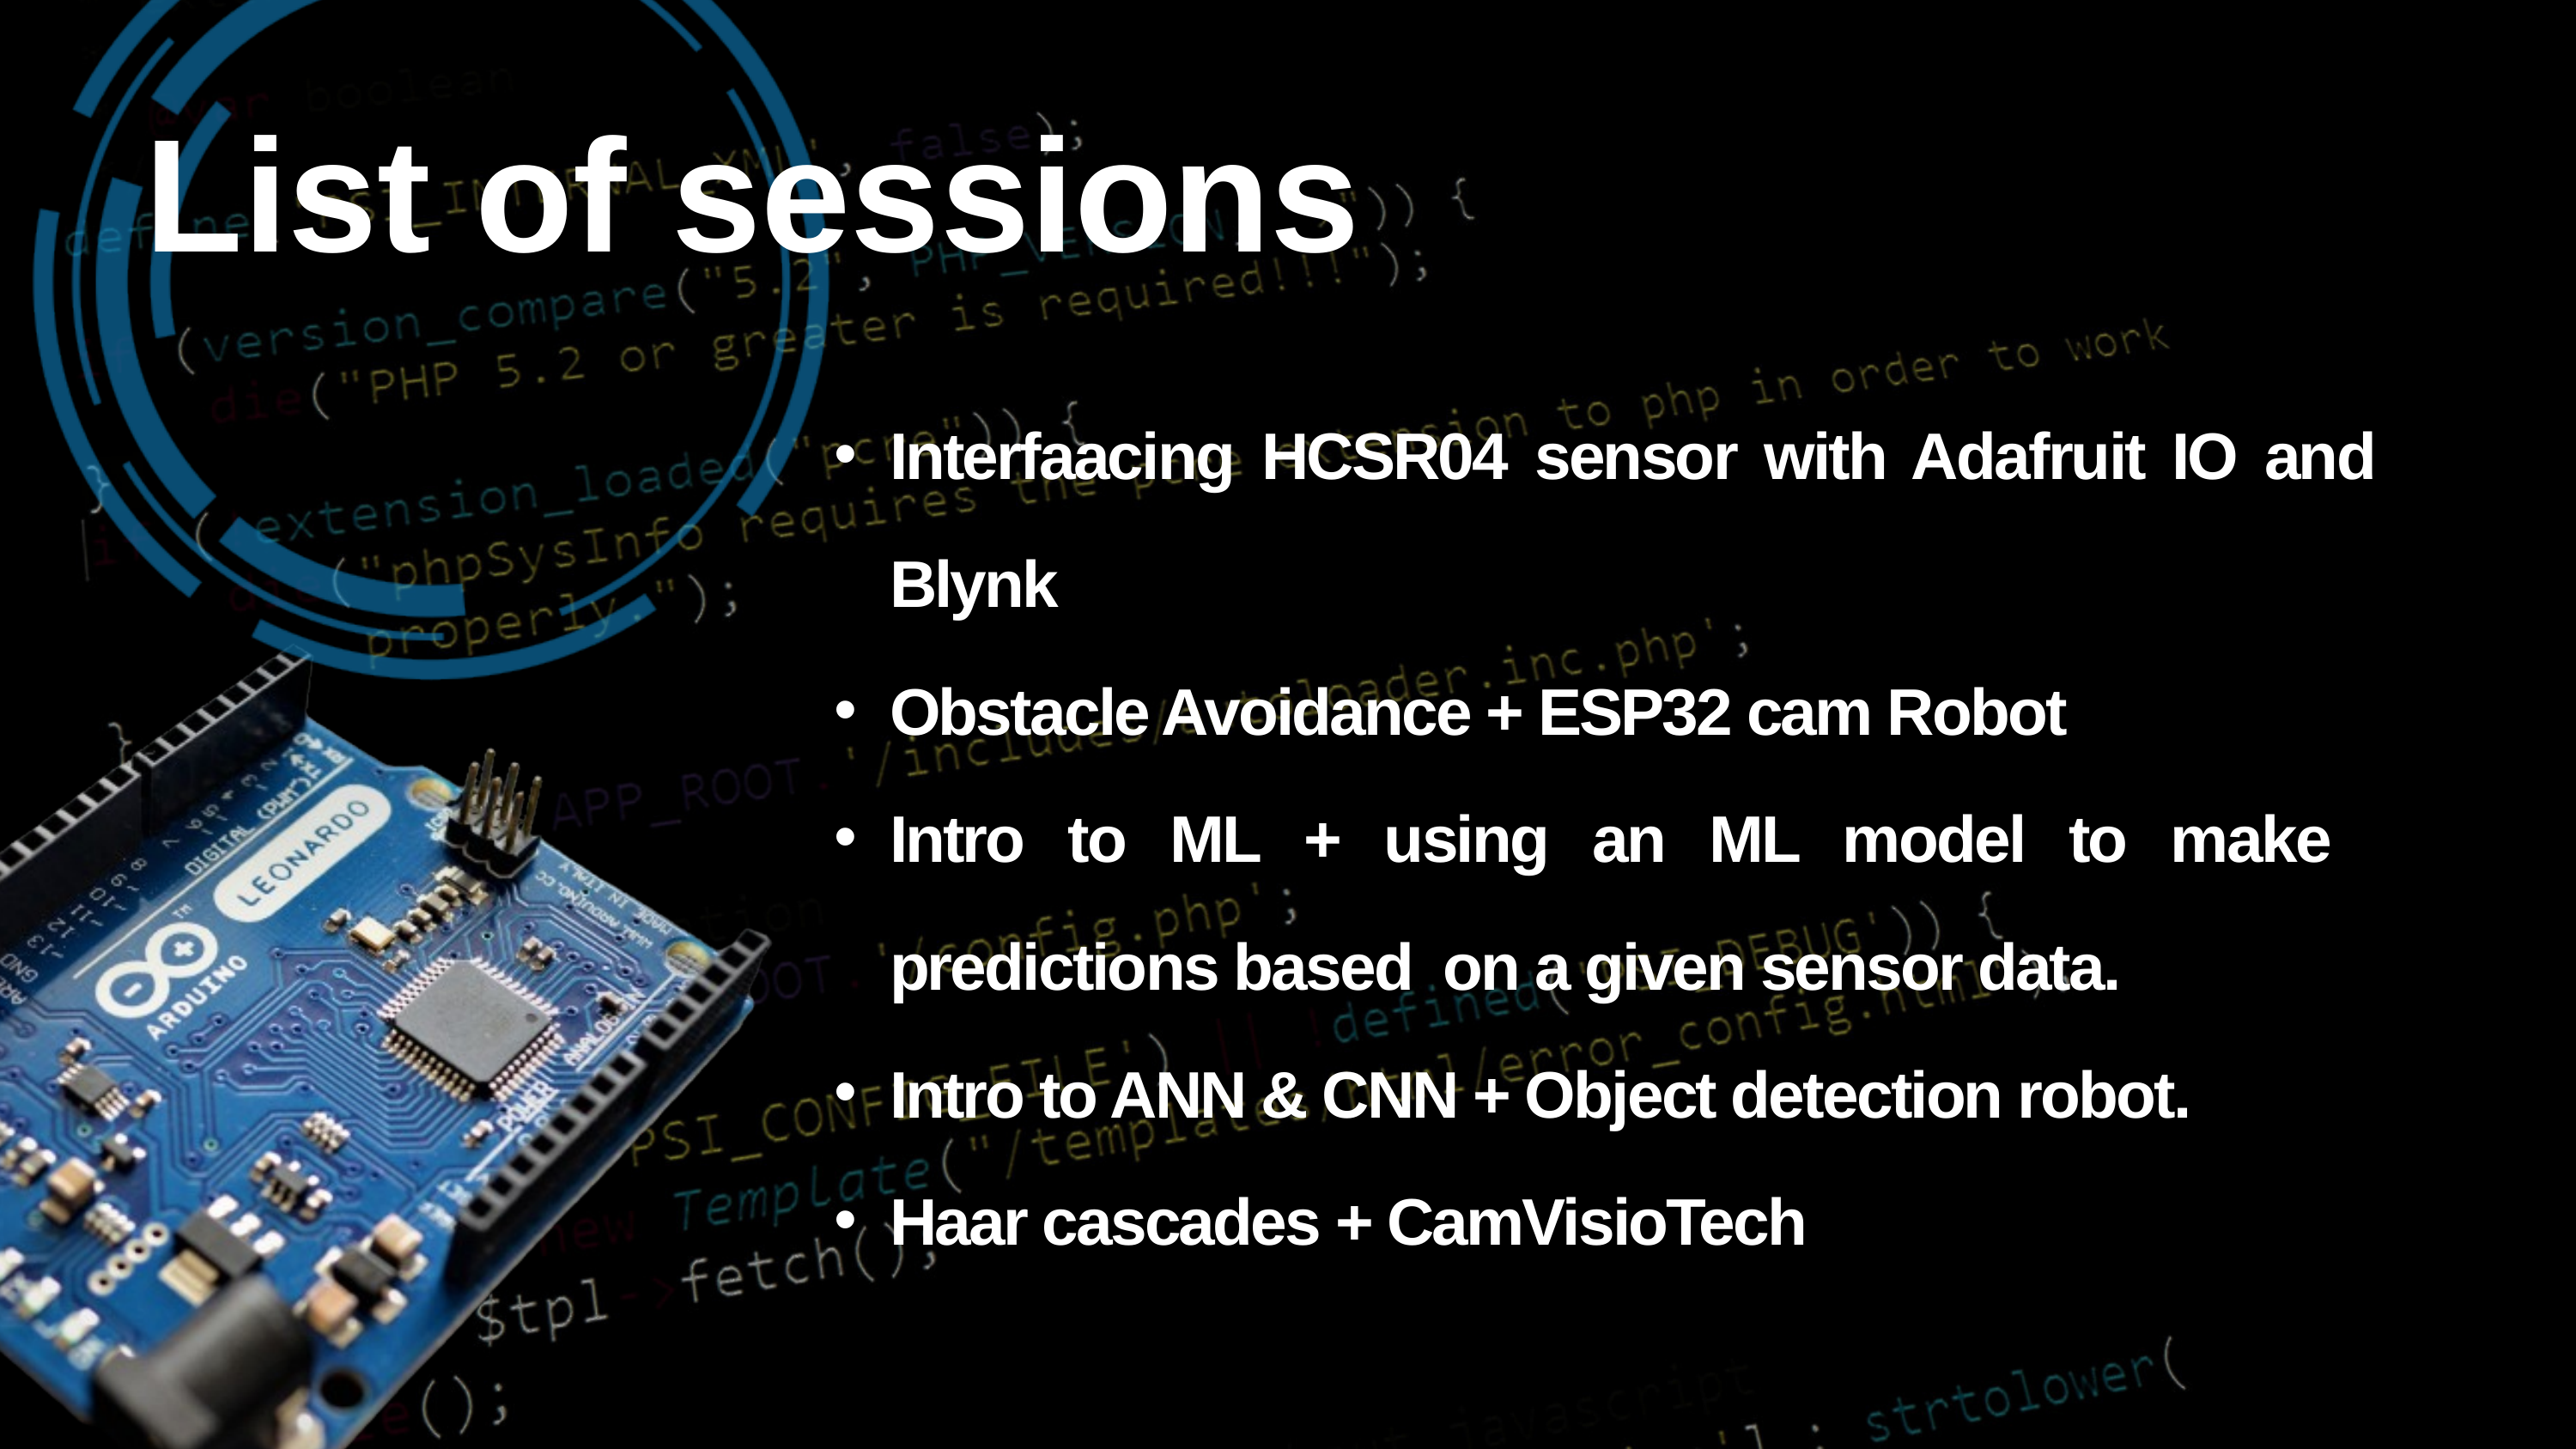

List of sessions
Interfaacing HCSR04 sensor with Adafruit IO and Blynk
Obstacle Avoidance + ESP32 cam Robot
Intro to ML + using an ML model to make  predictions based  on a given sensor data.
Intro to ANN & CNN + Object detection robot.
Haar cascades + CamVisioTech